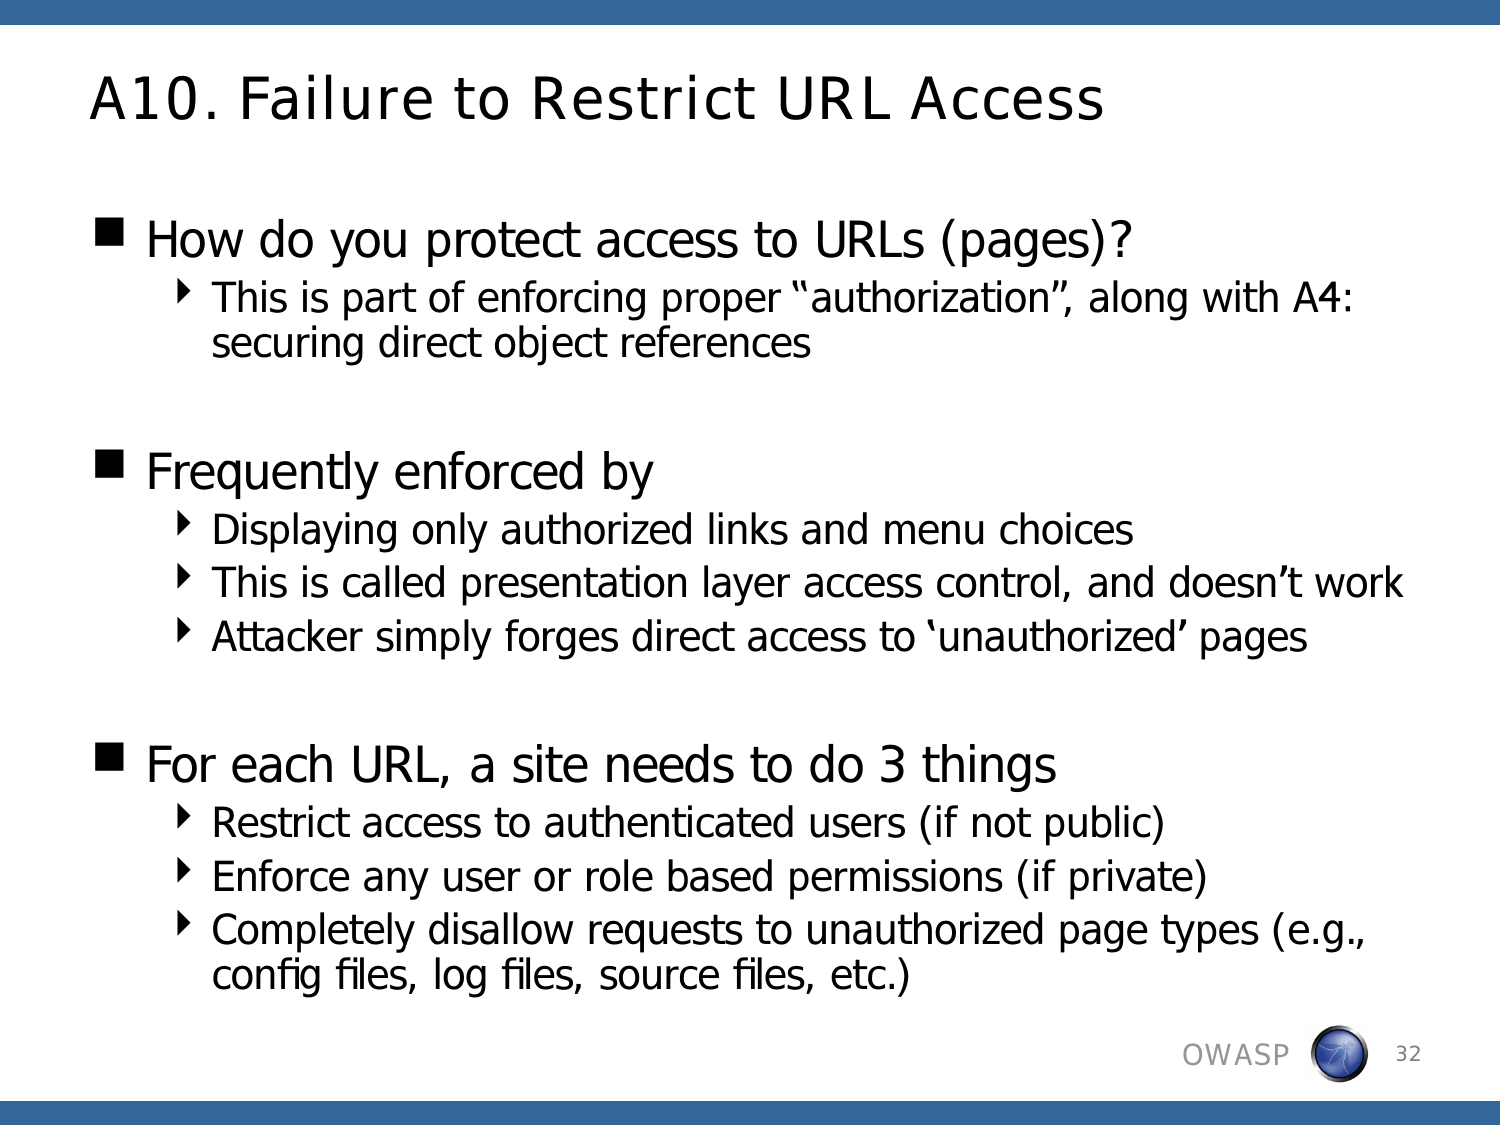

# A10. Failure to Restrict URL Access
How do you protect access to URLs (pages)?
This is part of enforcing proper “authorization”, along with A4: securing direct object references

Frequently enforced by
Displaying only authorized links and menu choices
This is called presentation layer access control, and doesn’t work
Attacker simply forges direct access to ‘unauthorized’ pages

For each URL, a site needs to do 3 things
Restrict access to authenticated users (if not public)
Enforce any user or role based permissions (if private)
Completely disallow requests to unauthorized page types (e.g., config files, log files, source files, etc.)
32